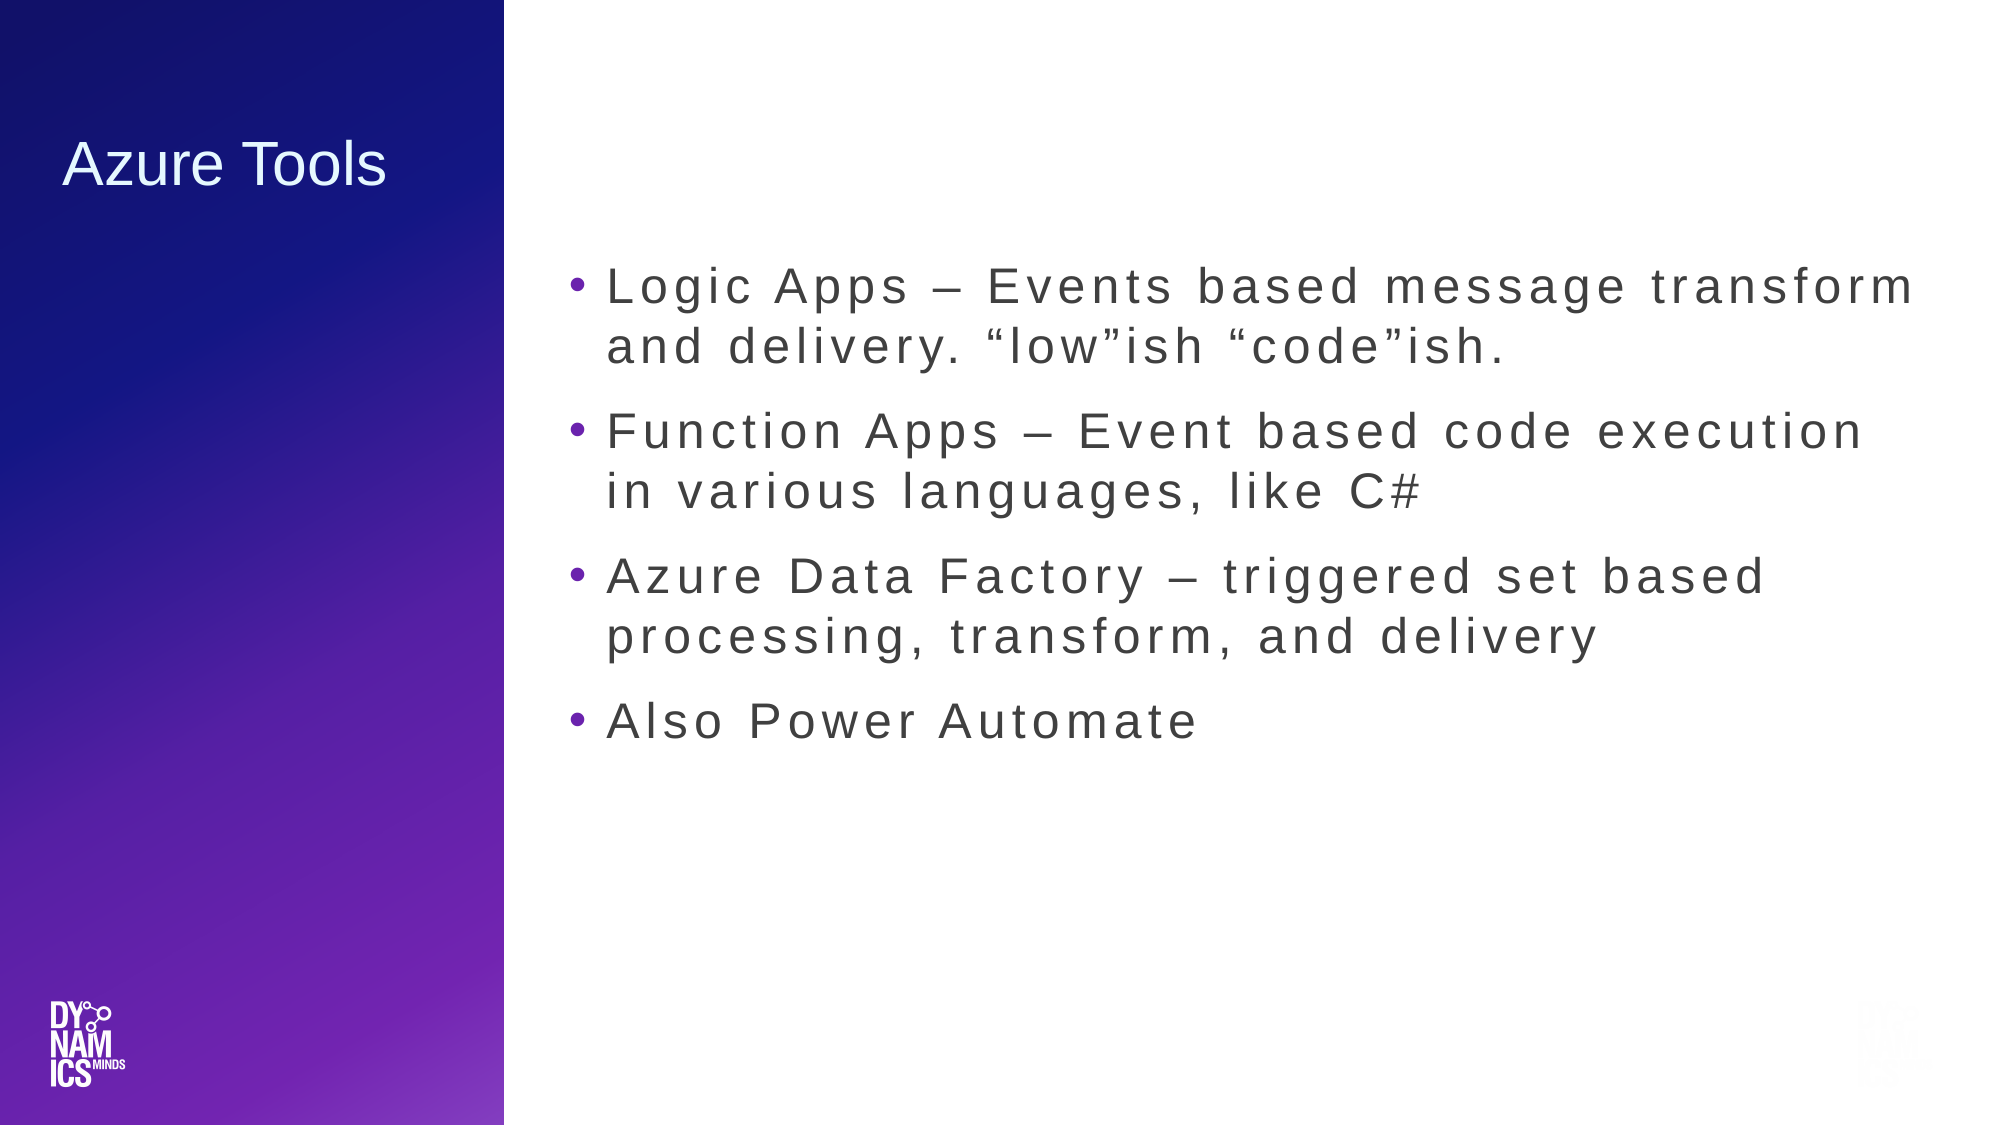

Logic Apps – Events based message transform and delivery. “low”ish “code”ish.
Function Apps – Event based code execution in various languages, like C#
Azure Data Factory – triggered set based processing, transform, and delivery
Also Power Automate

# Azure Tools